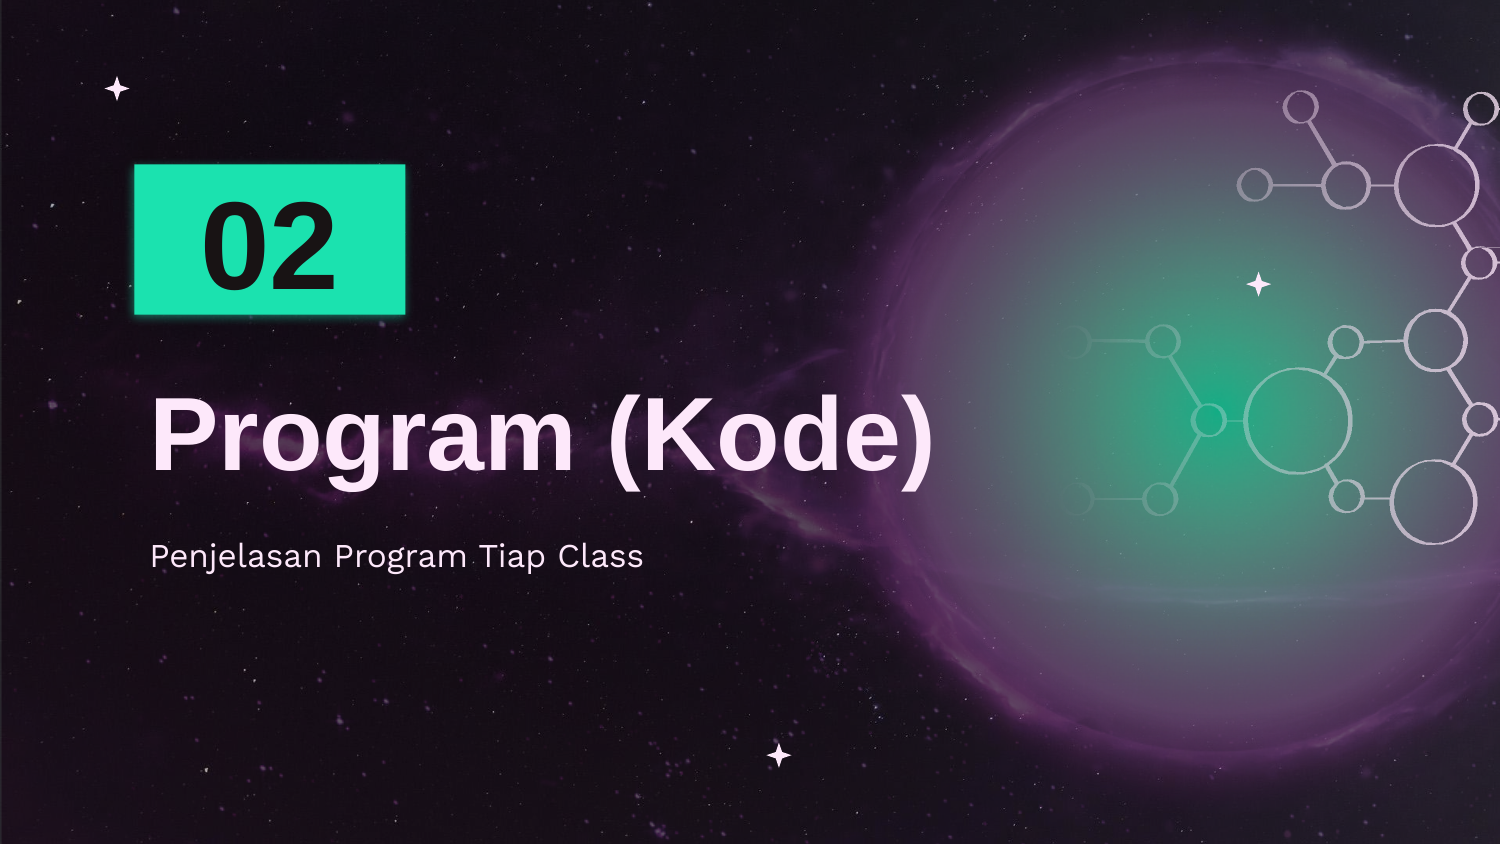

02
# Program (Kode)
Penjelasan Program Tiap Class